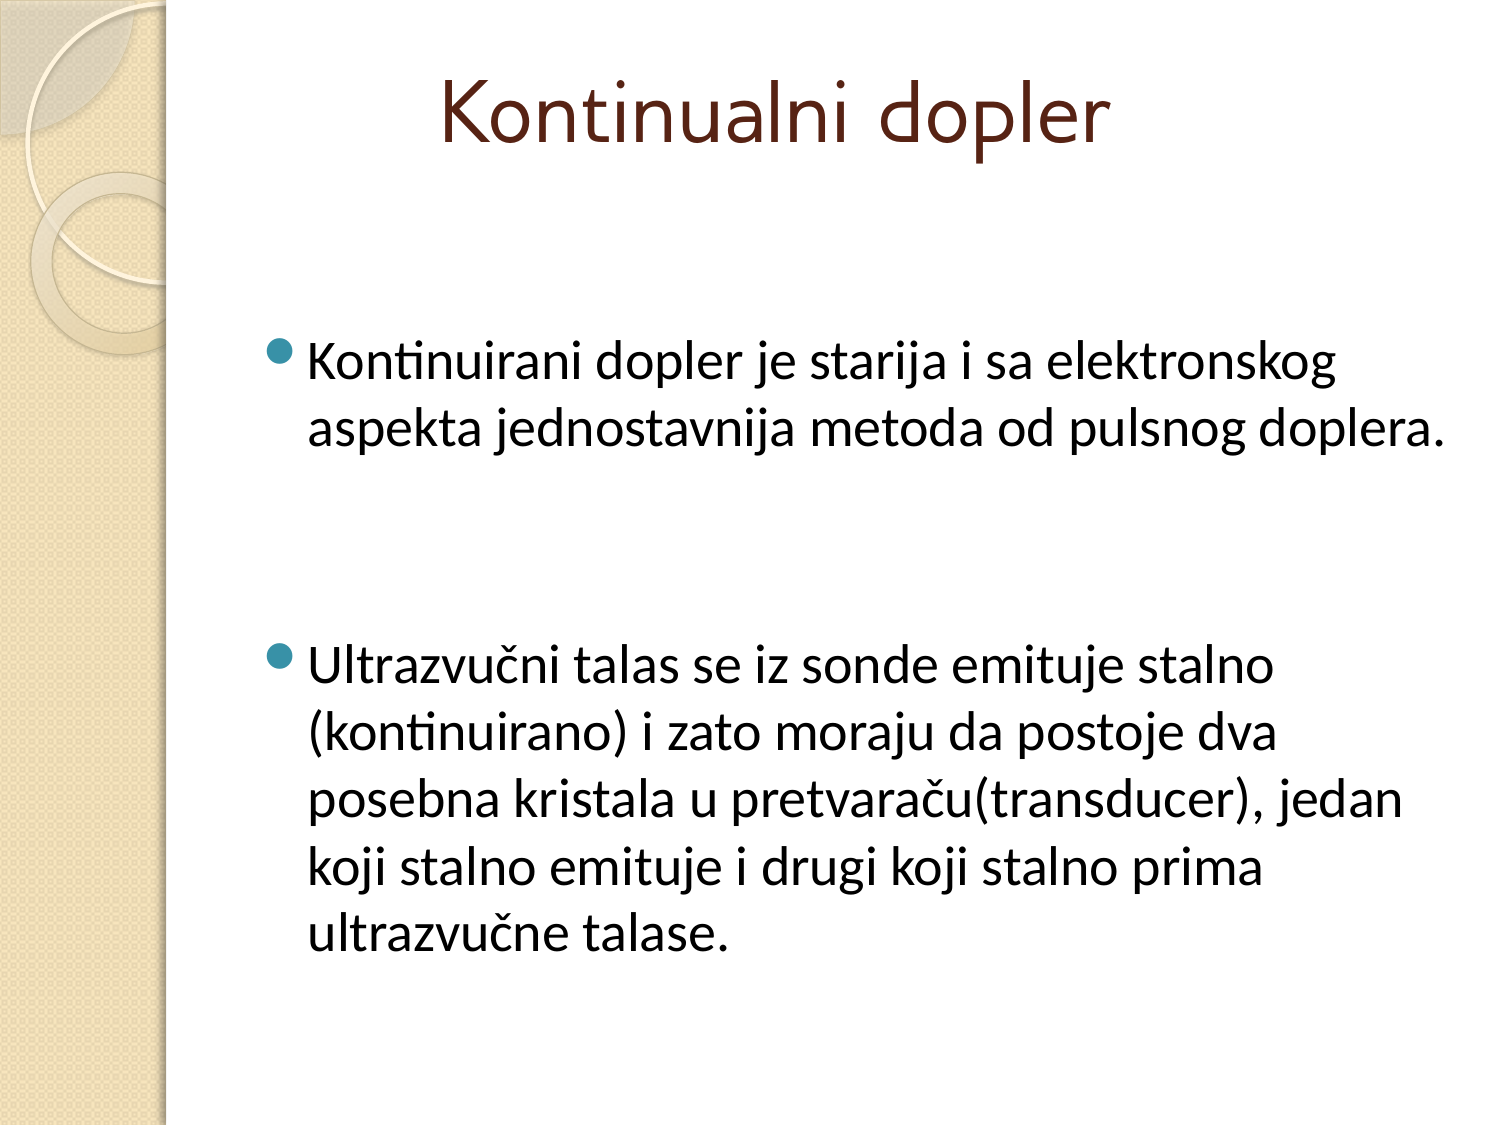

# Kontinualni dopler

Kontinuirani dopler je starija i sa elektronskog aspekta jednostavnija metoda od pulsnog doplera.

Ultrazvučni talas se iz sonde emituje stalno (kontinuirano) i zato moraju da postoje dva posebna kristala u pretvaraču(transducer), jedan koji stalno emituje i drugi koji stalno prima ultrazvučne talase.